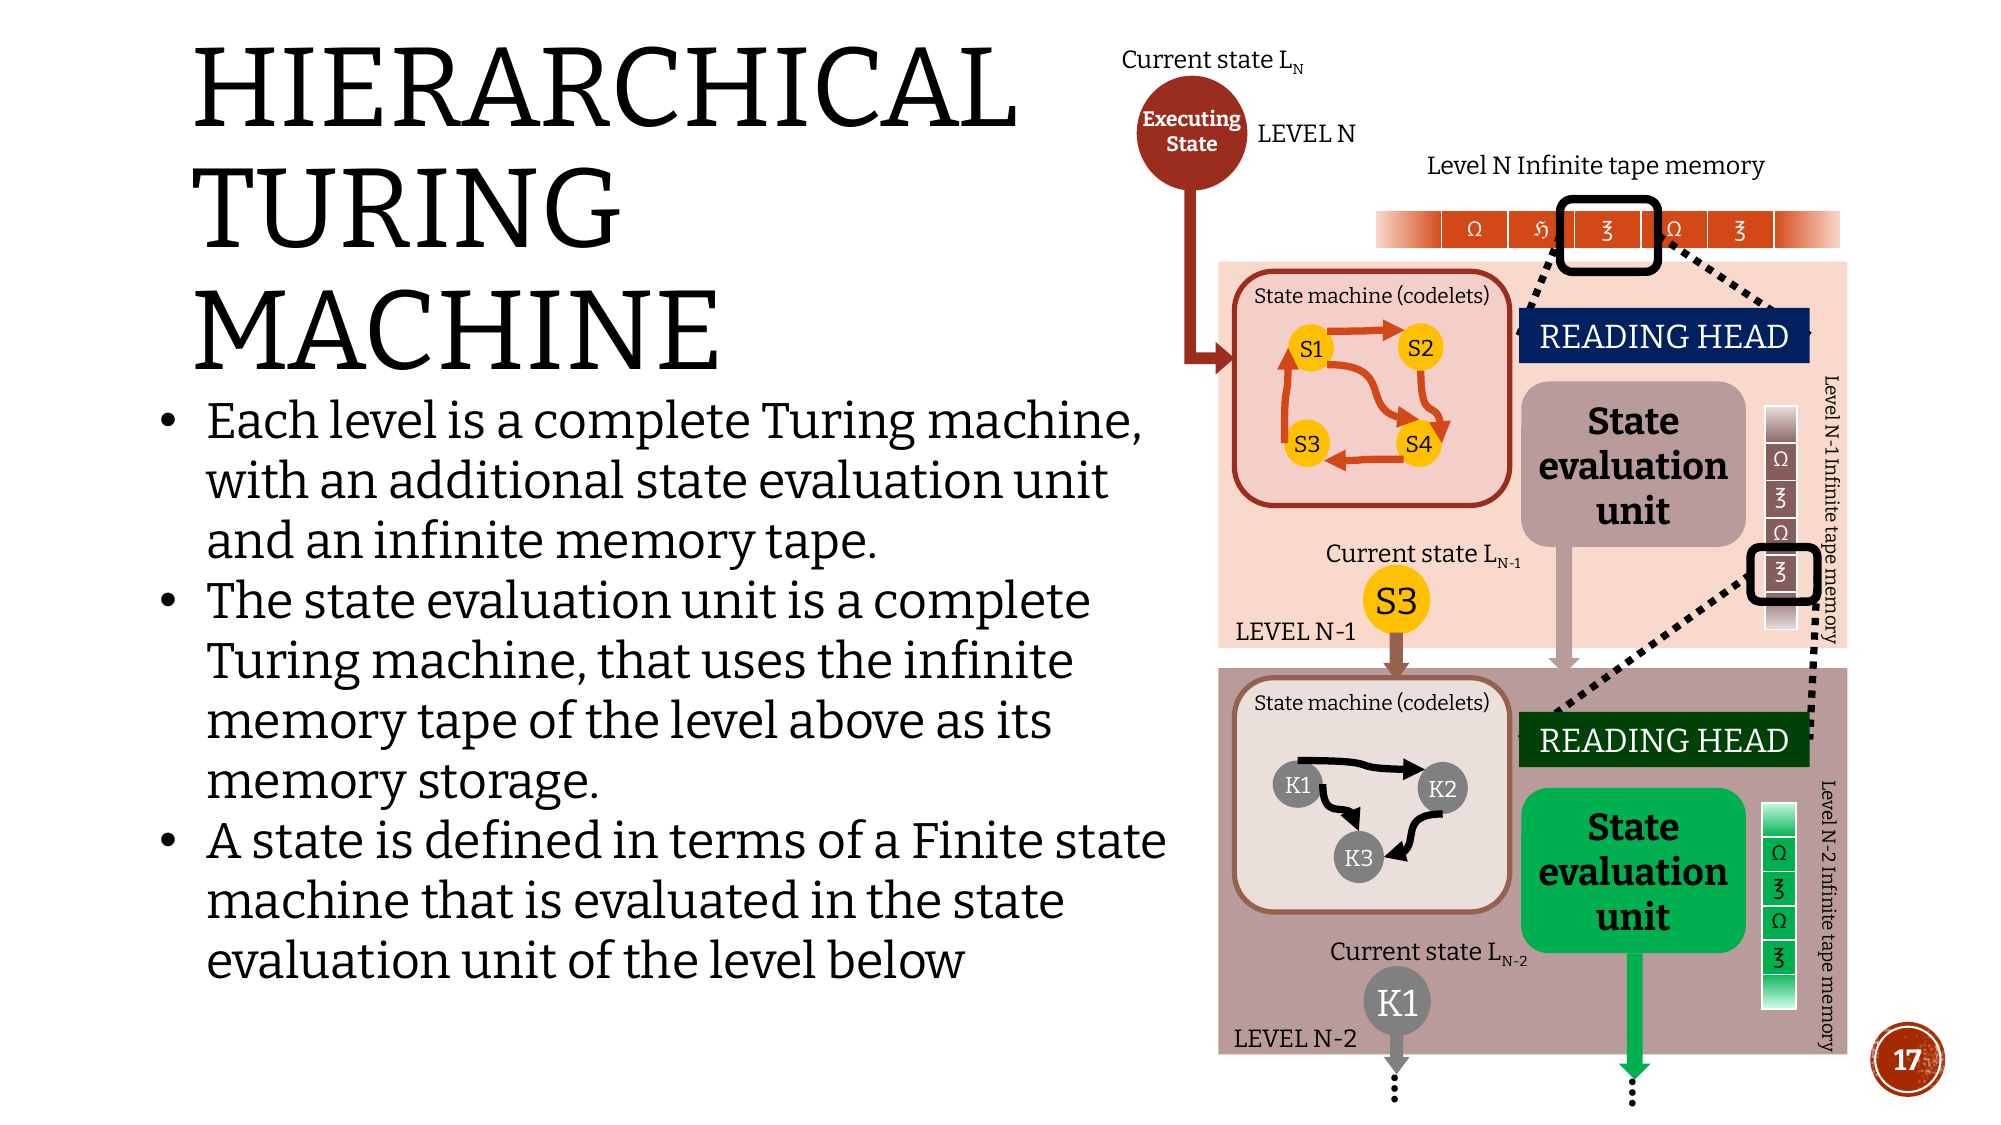

Current state LN

Executing State
# Hierarchical Turing Machine
LEVEL N
Level N Infinite tape memory

READING HEAD
|  | Ω | ℌ | ℥ | Ω | ℥ |  |
| --- | --- | --- | --- | --- | --- | --- |

State machine (codelets)
S2
S1
S3
S4
Each level is a complete Turing machine, with an additional state evaluation unit and an infinite memory tape.
The state evaluation unit is a complete Turing machine, that uses the infinite memory tape of the level above as its memory storage.
A state is defined in terms of a Finite state machine that is evaluated in the state evaluation unit of the level below
State evaluation unit
|  |
| --- |
| Ω |
| ℥ |
| Ω |
| ℥ |
|  |
Level N-1 Infinite tape memory
Current state LN-1

READING HEAD
S3
LEVEL N-1

State machine (codelets)
K1
K2
K3
State evaluation unit
|  |
| --- |
| Ω |
| ℥ |
| Ω |
| ℥ |
|  |
Level N-2 Infinite tape memory
Current state LN-2

K1
LEVEL N-2
17

…
…